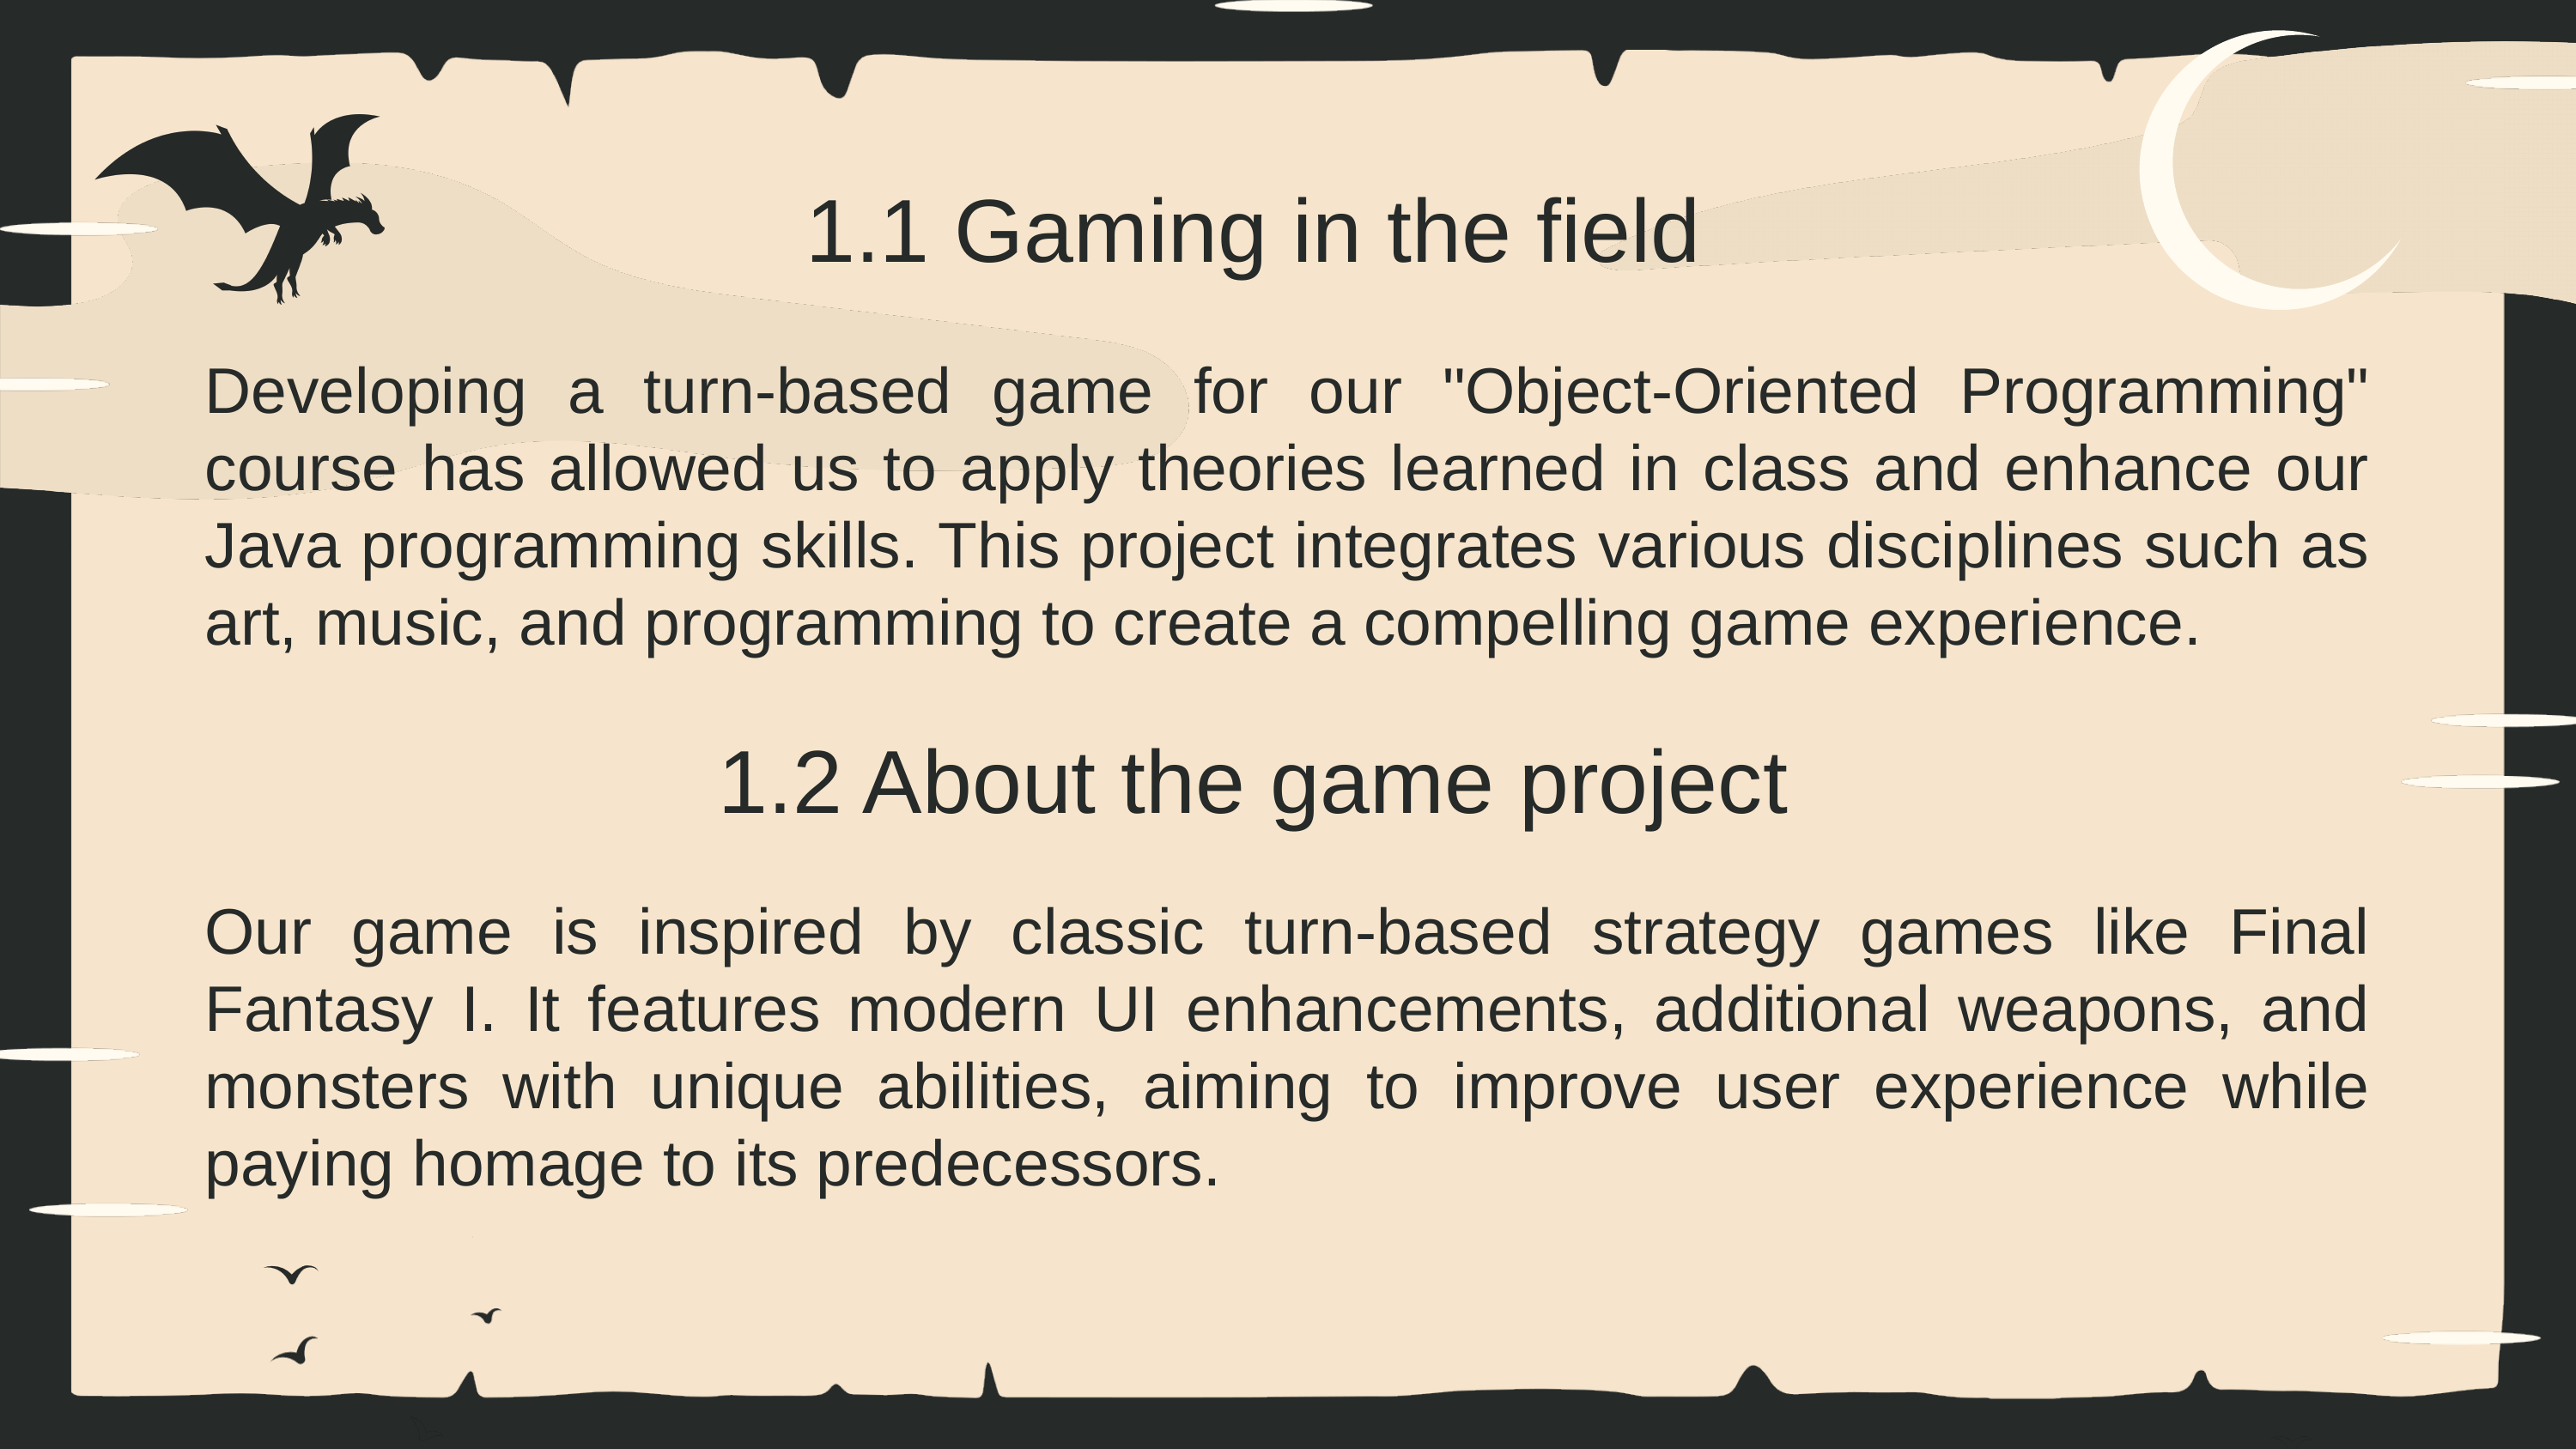

1.1 Gaming in the field
Developing a turn-based game for our "Object-Oriented Programming" course has allowed us to apply theories learned in class and enhance our Java programming skills. This project integrates various disciplines such as art, music, and programming to create a compelling game experience.
1.2 About the game project
Our game is inspired by classic turn-based strategy games like Final Fantasy I. It features modern UI enhancements, additional weapons, and monsters with unique abilities, aiming to improve user experience while paying homage to its predecessors.